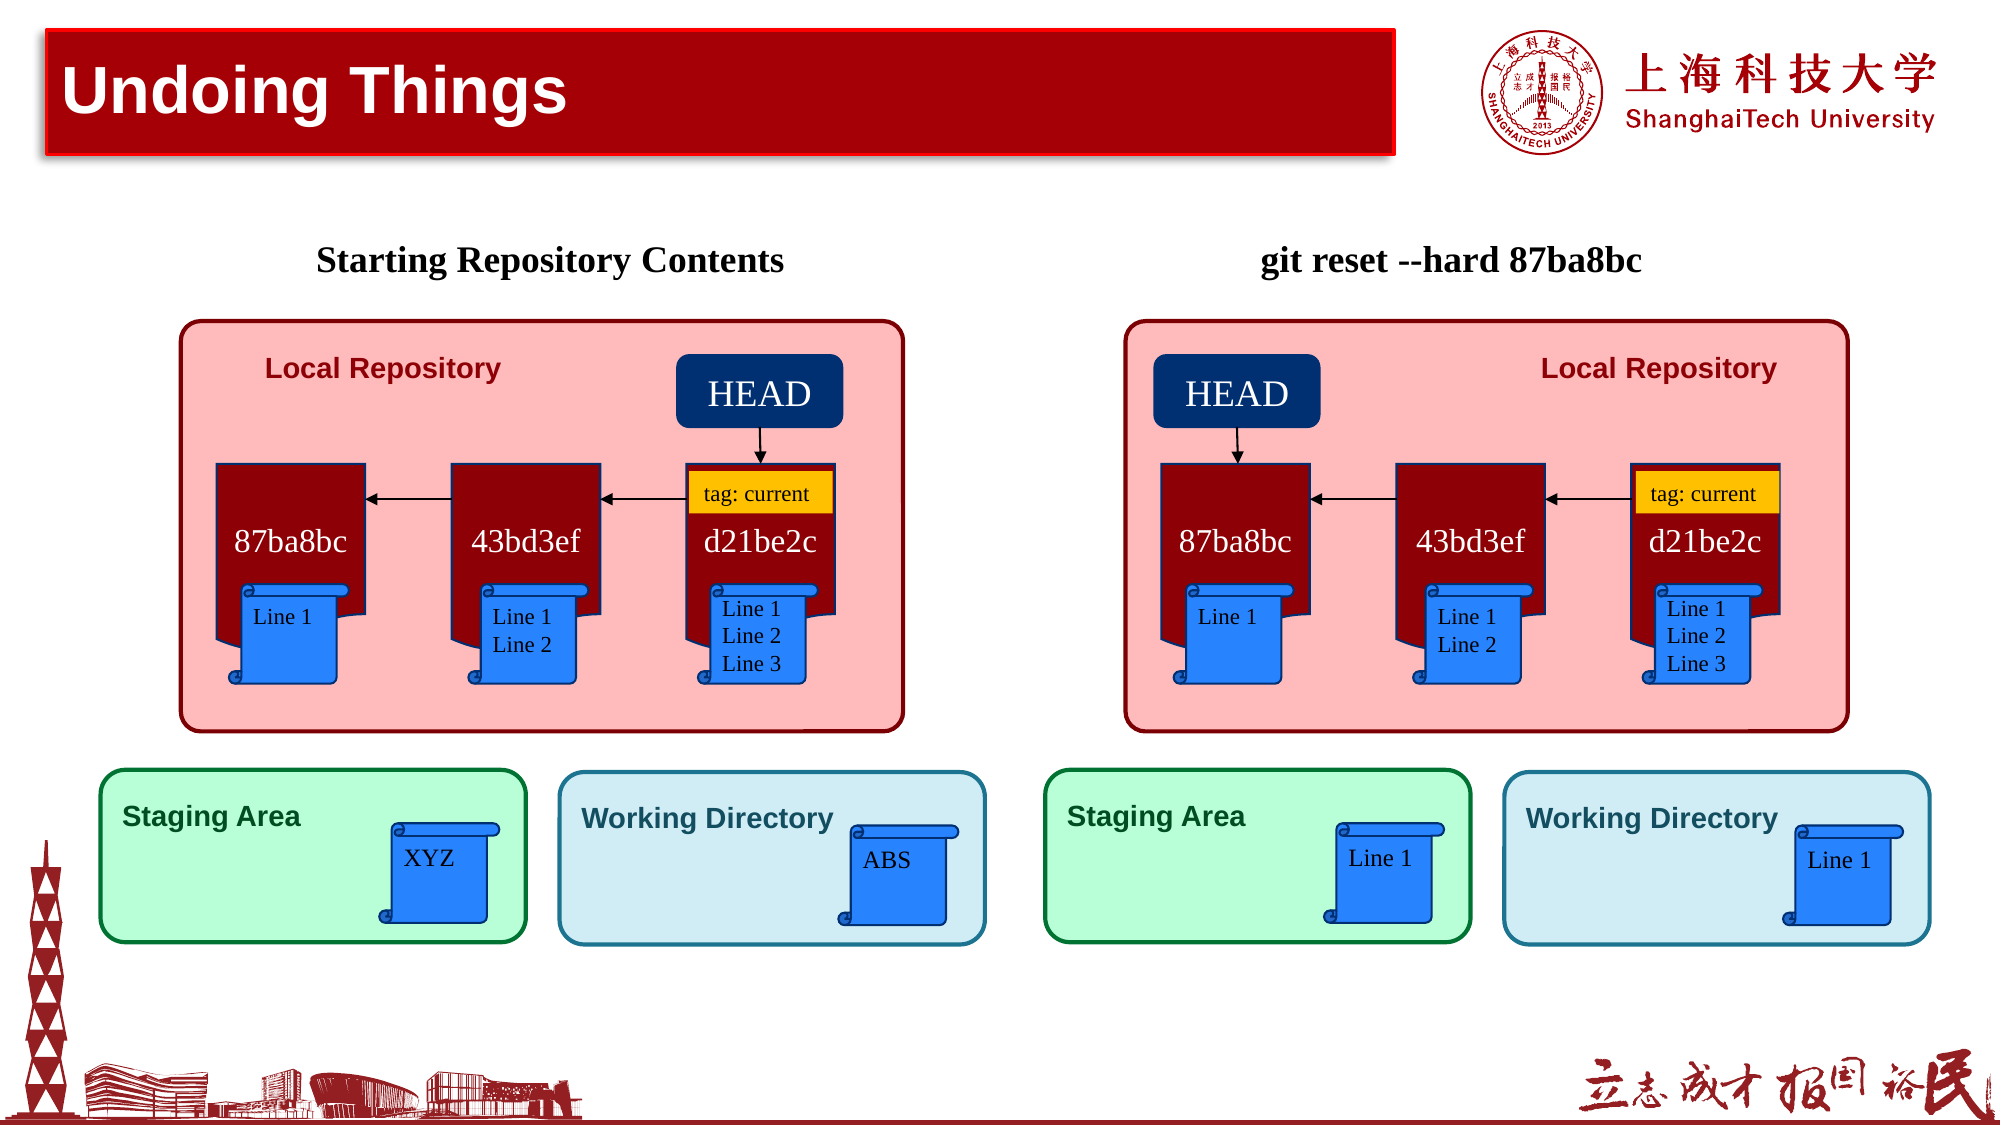

# Undoing Things
Starting Repository Contents
git reset --hard 87ba8bc

Local Repository
Local Repository
HEAD
HEAD
87ba8bc
43bd3ef
d21be2c
87ba8bc
43bd3ef
d21be2c
tag: current
tag: current

Line 1
Line 2
Line 3
Line 1
Line 2
Line 3
Line 1
Line 2
Line 1
Line 2
Line 1
Line 1

Staging Area
Staging Area
Working Directory
Working Directory

XYZ
Line 1
ABS
Line 1